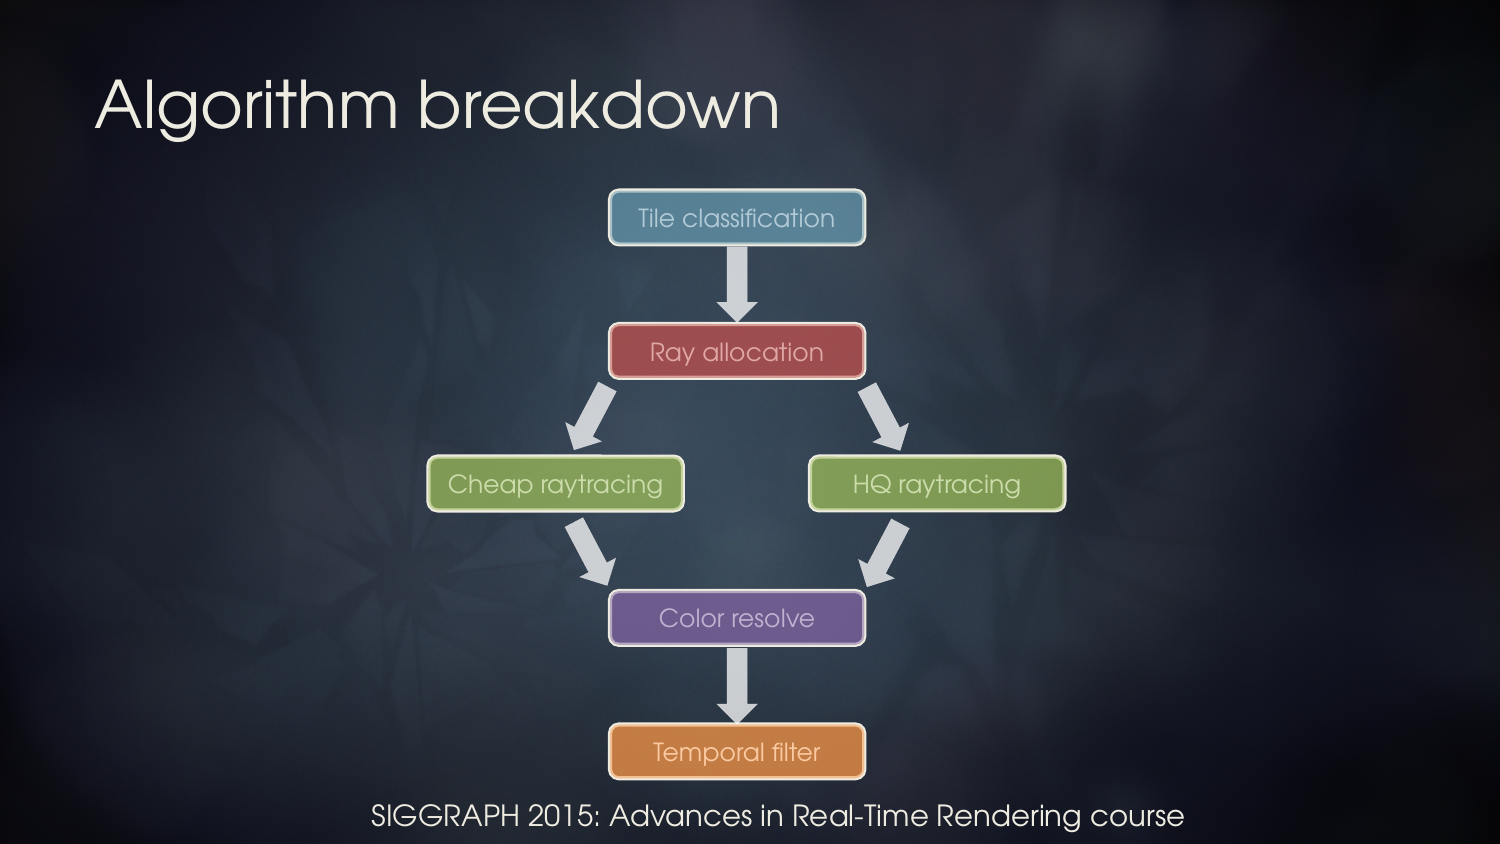

# Algorithm breakdown
Tile classification

Ray allocation

HQ raytracing
Cheap raytracing

Color resolve

Temporal filter